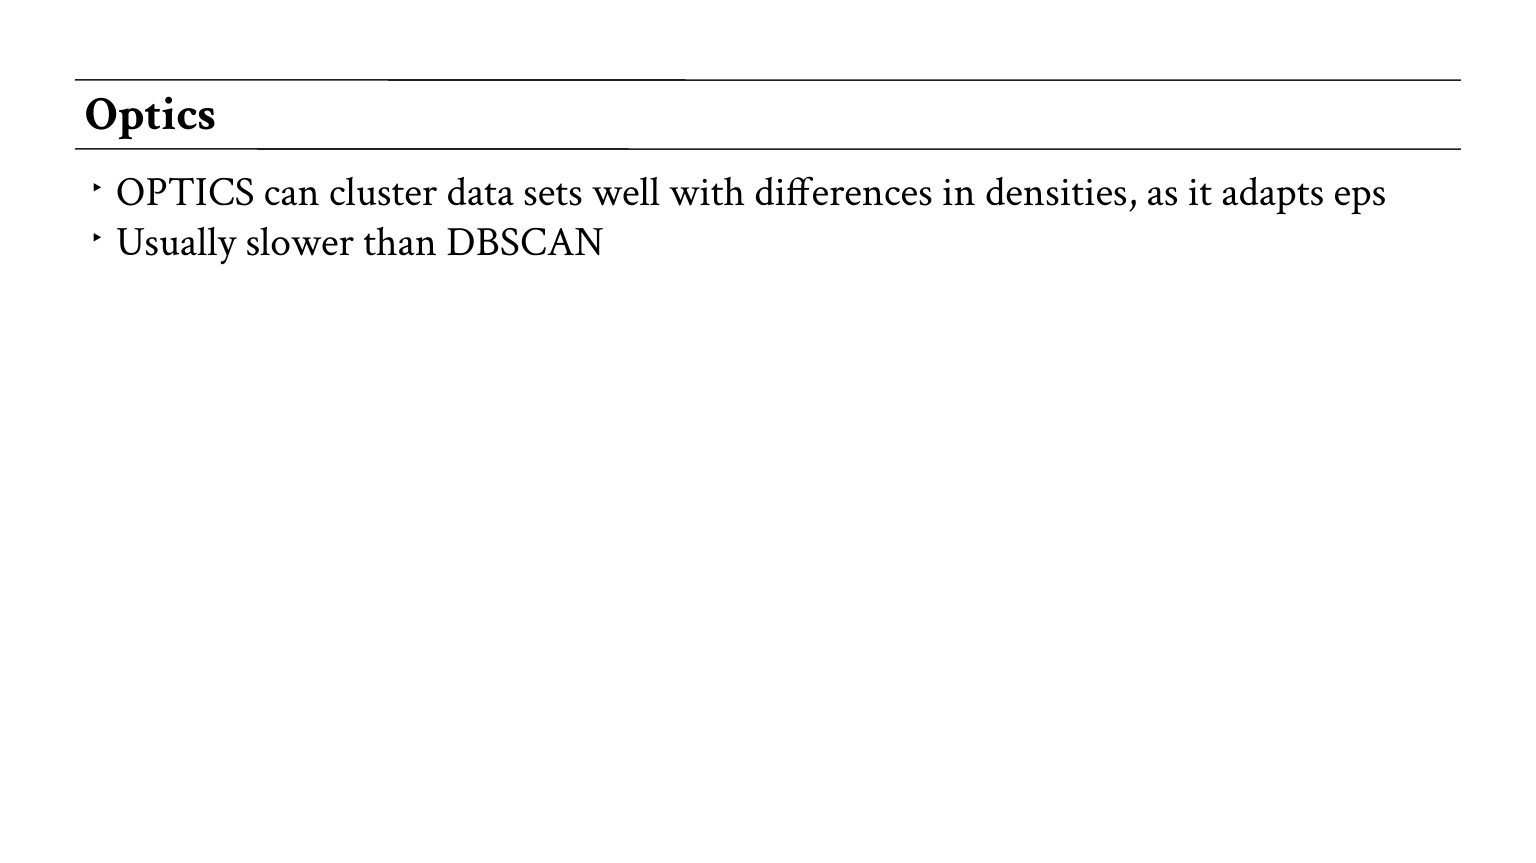

# Optics
﻿OPTICS can cluster data sets well with differences in densities, as it adapts eps
Usually slower than DBSCAN